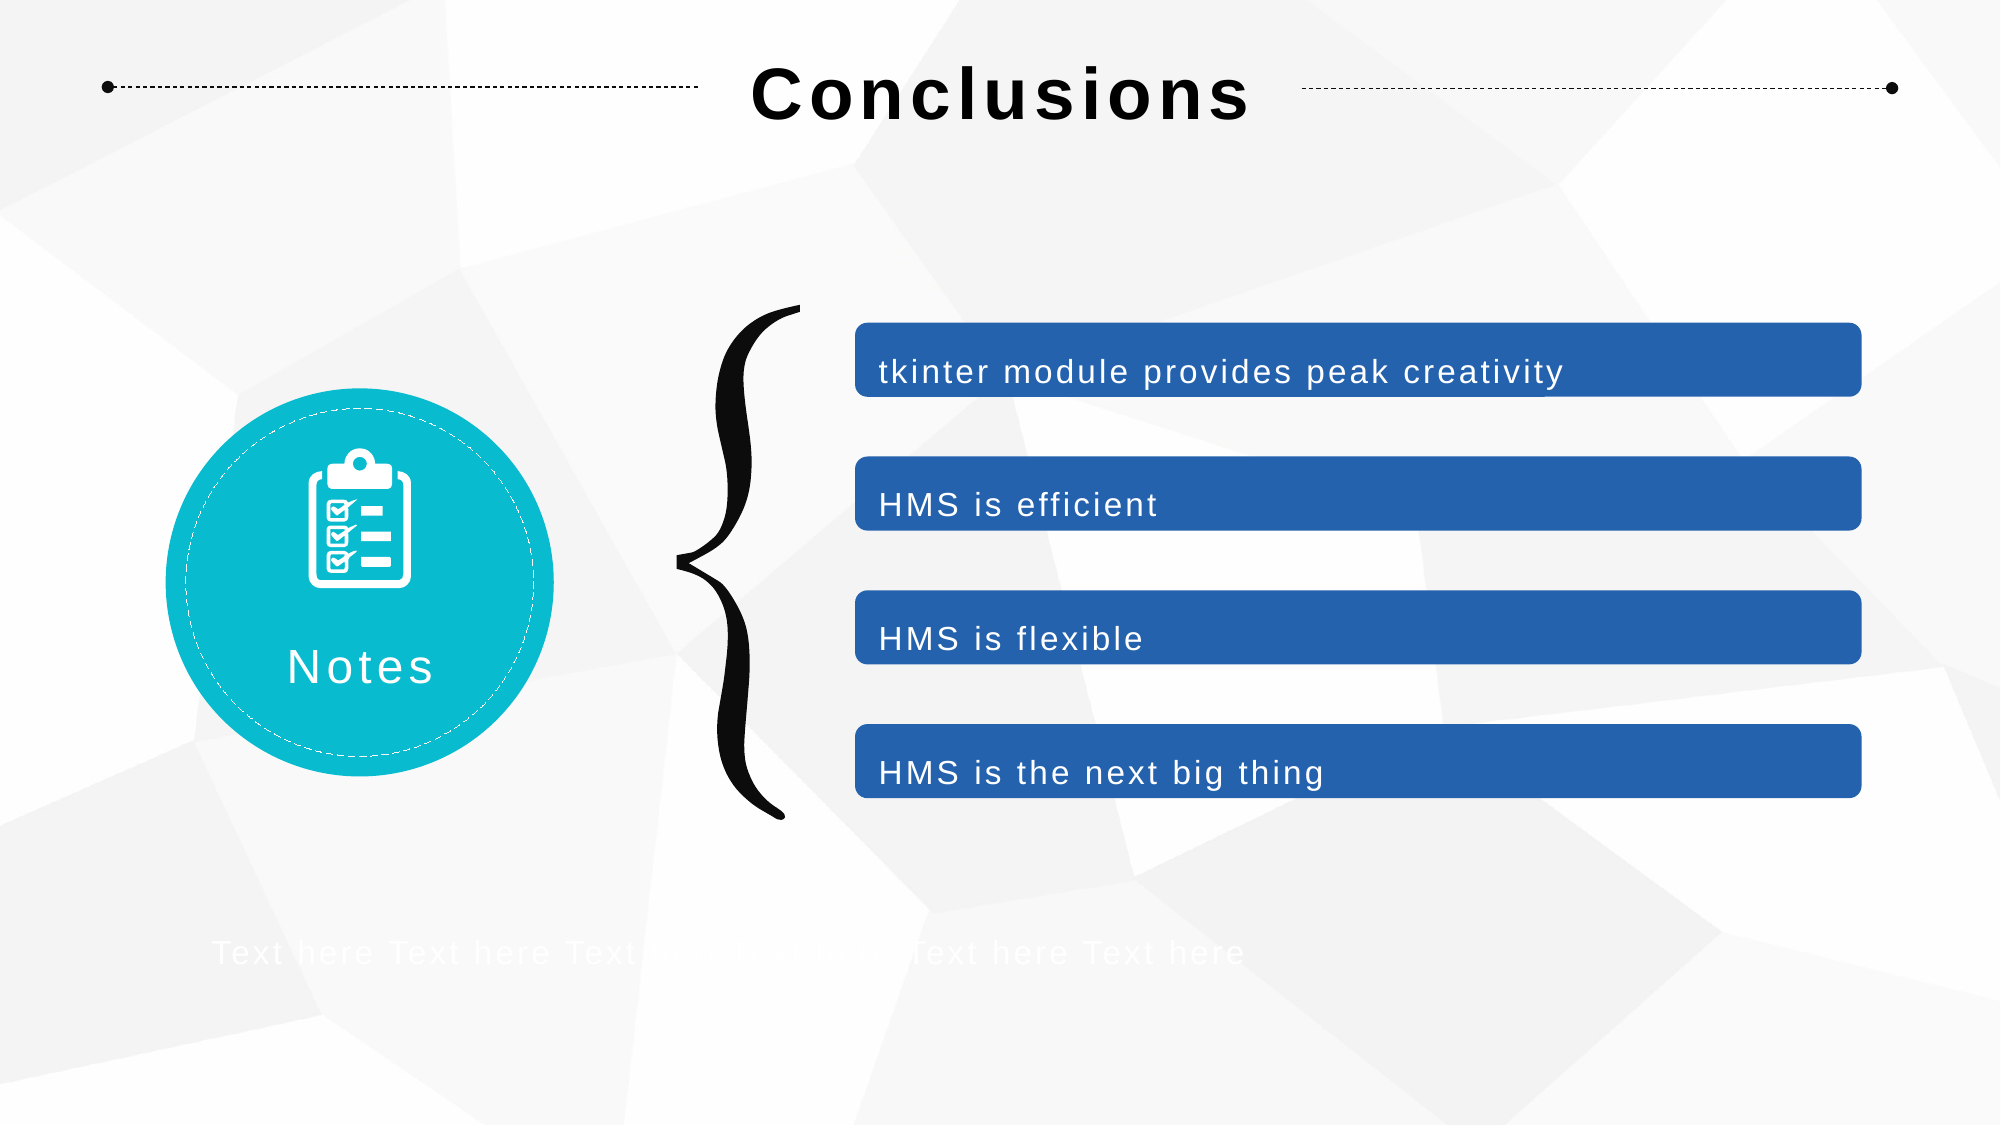

Conclusions

tkinter module provides peak creativity

HMS is efficient
HMS is flexible
Notes
HMS is the next big thing
Text here Text here Text hereText here Text here Text here